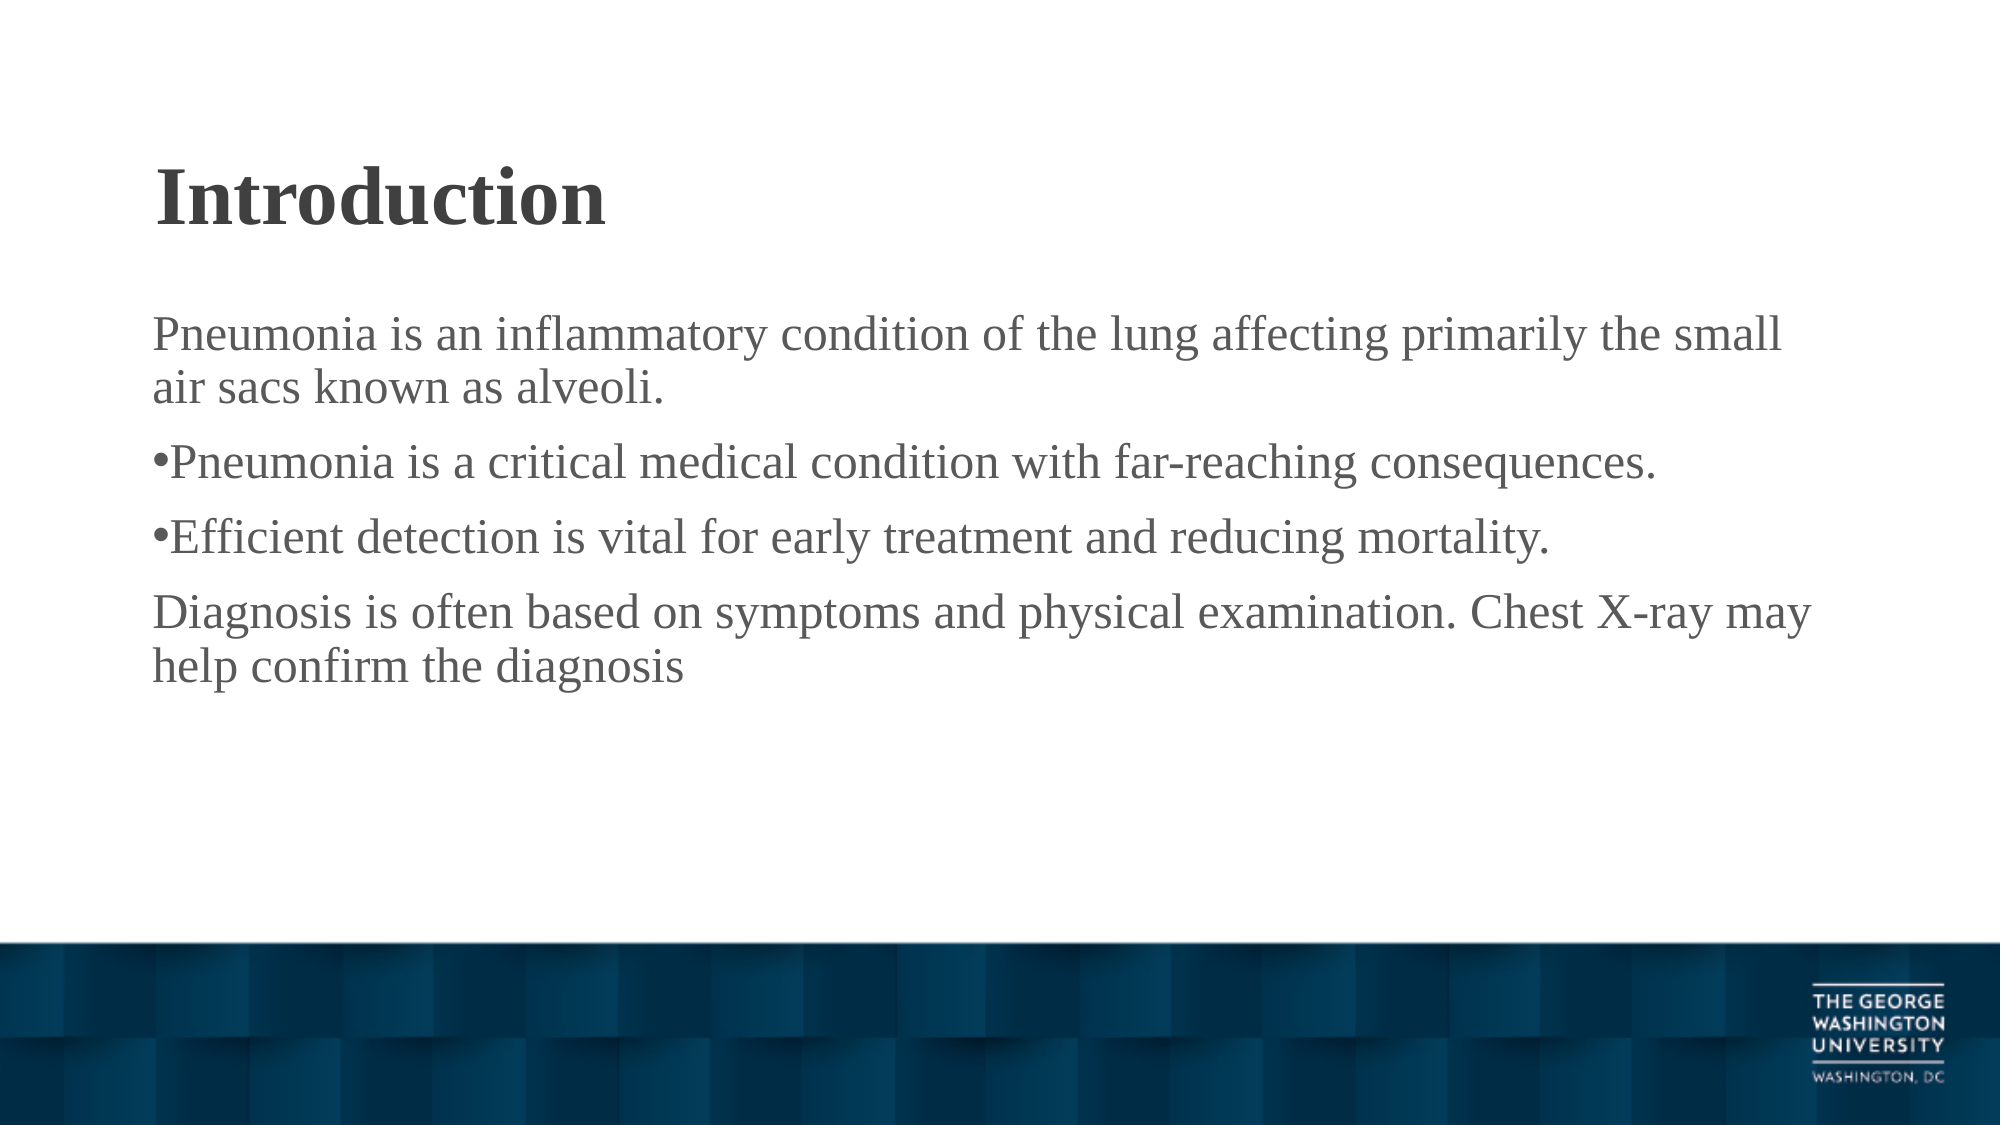

# Introduction
Pneumonia is an inflammatory condition of the lung affecting primarily the small air sacs known as alveoli.
Pneumonia is a critical medical condition with far-reaching consequences.
Efficient detection is vital for early treatment and reducing mortality.
Diagnosis is often based on symptoms and physical examination. Chest X-ray may help confirm the diagnosis